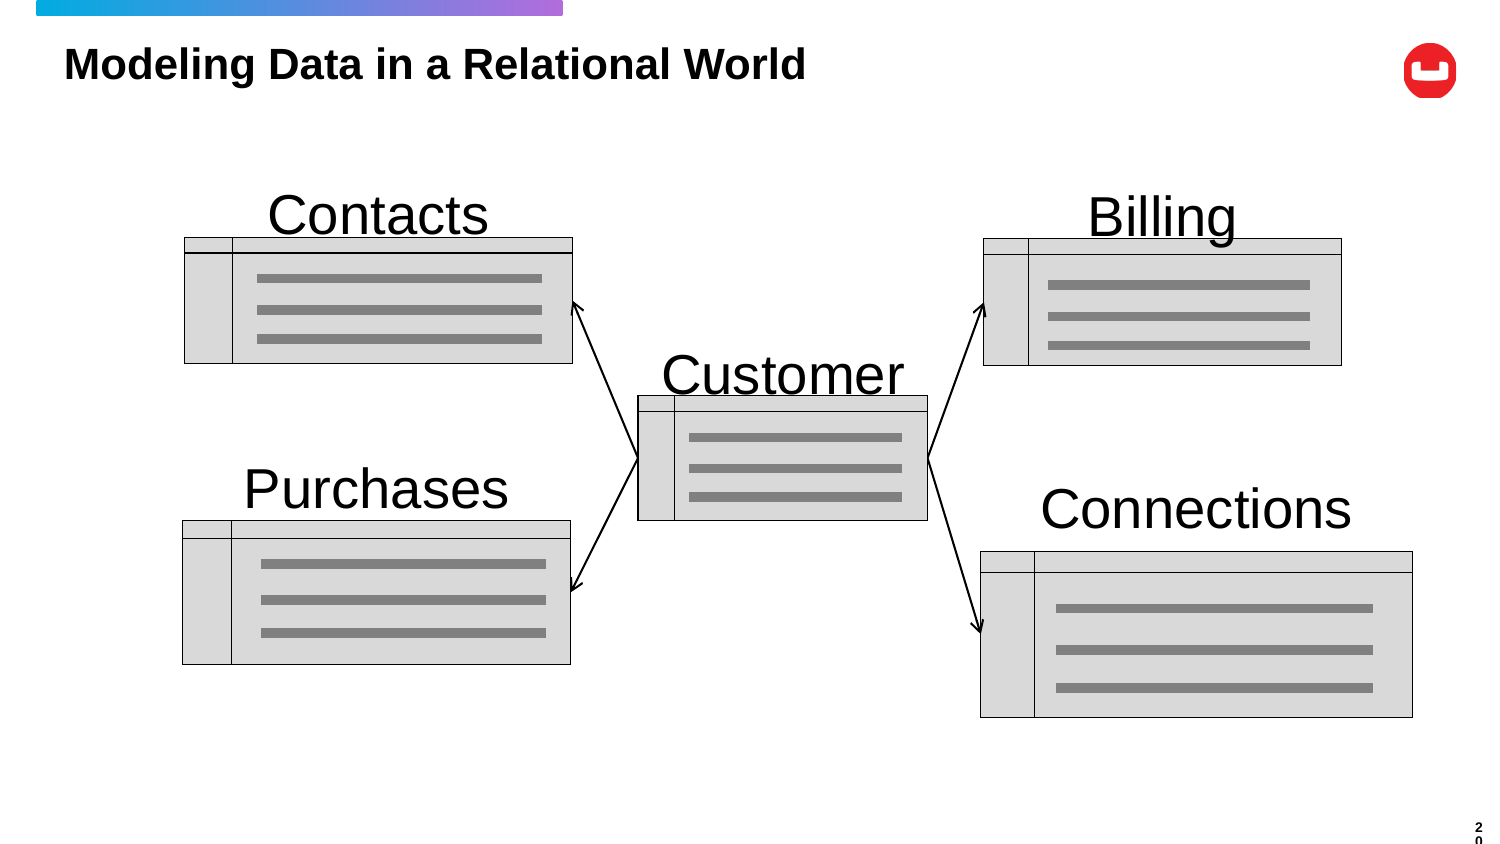

# Modeling Data in a Relational World
Contacts

Billing

Customer

Purchases

Connections

20